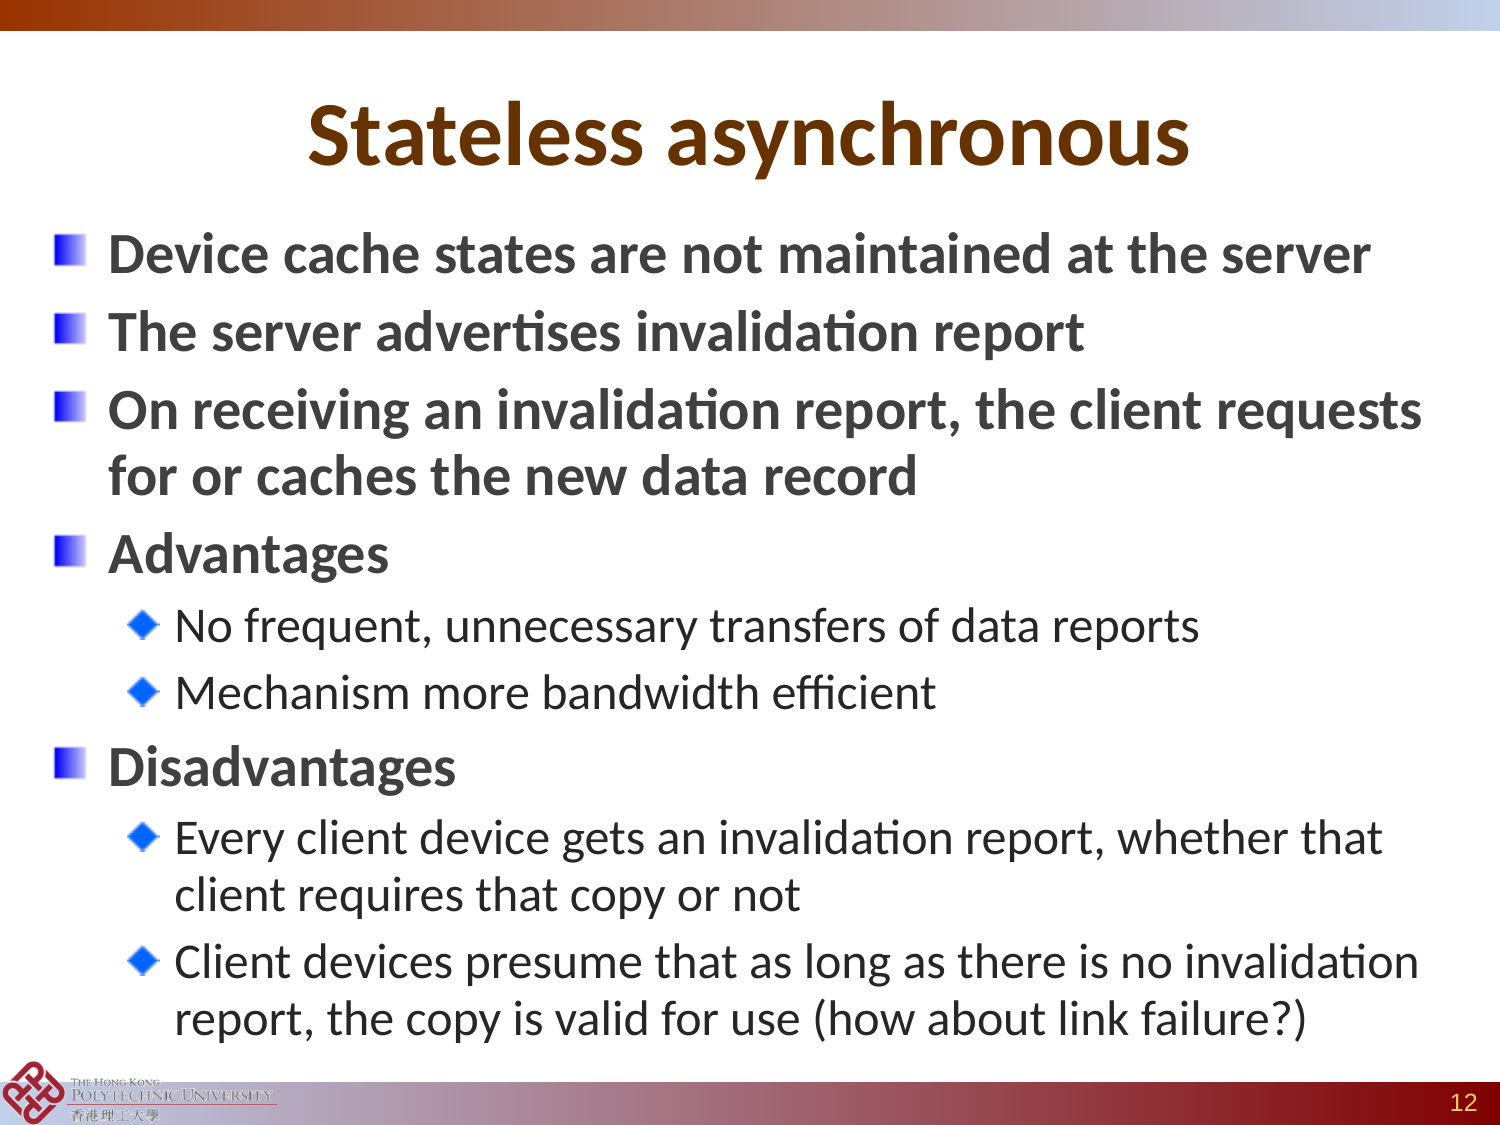

# Stateless asynchronous
Device cache states are not maintained at the server
The server advertises invalidation report
On receiving an invalidation report, the client requests for or caches the new data record
Advantages
No frequent, unnecessary transfers of data reports
Mechanism more bandwidth efficient
Disadvantages
Every client device gets an invalidation report, whether that client requires that copy or not
Client devices presume that as long as there is no invalidation report, the copy is valid for use (how about link failure?)